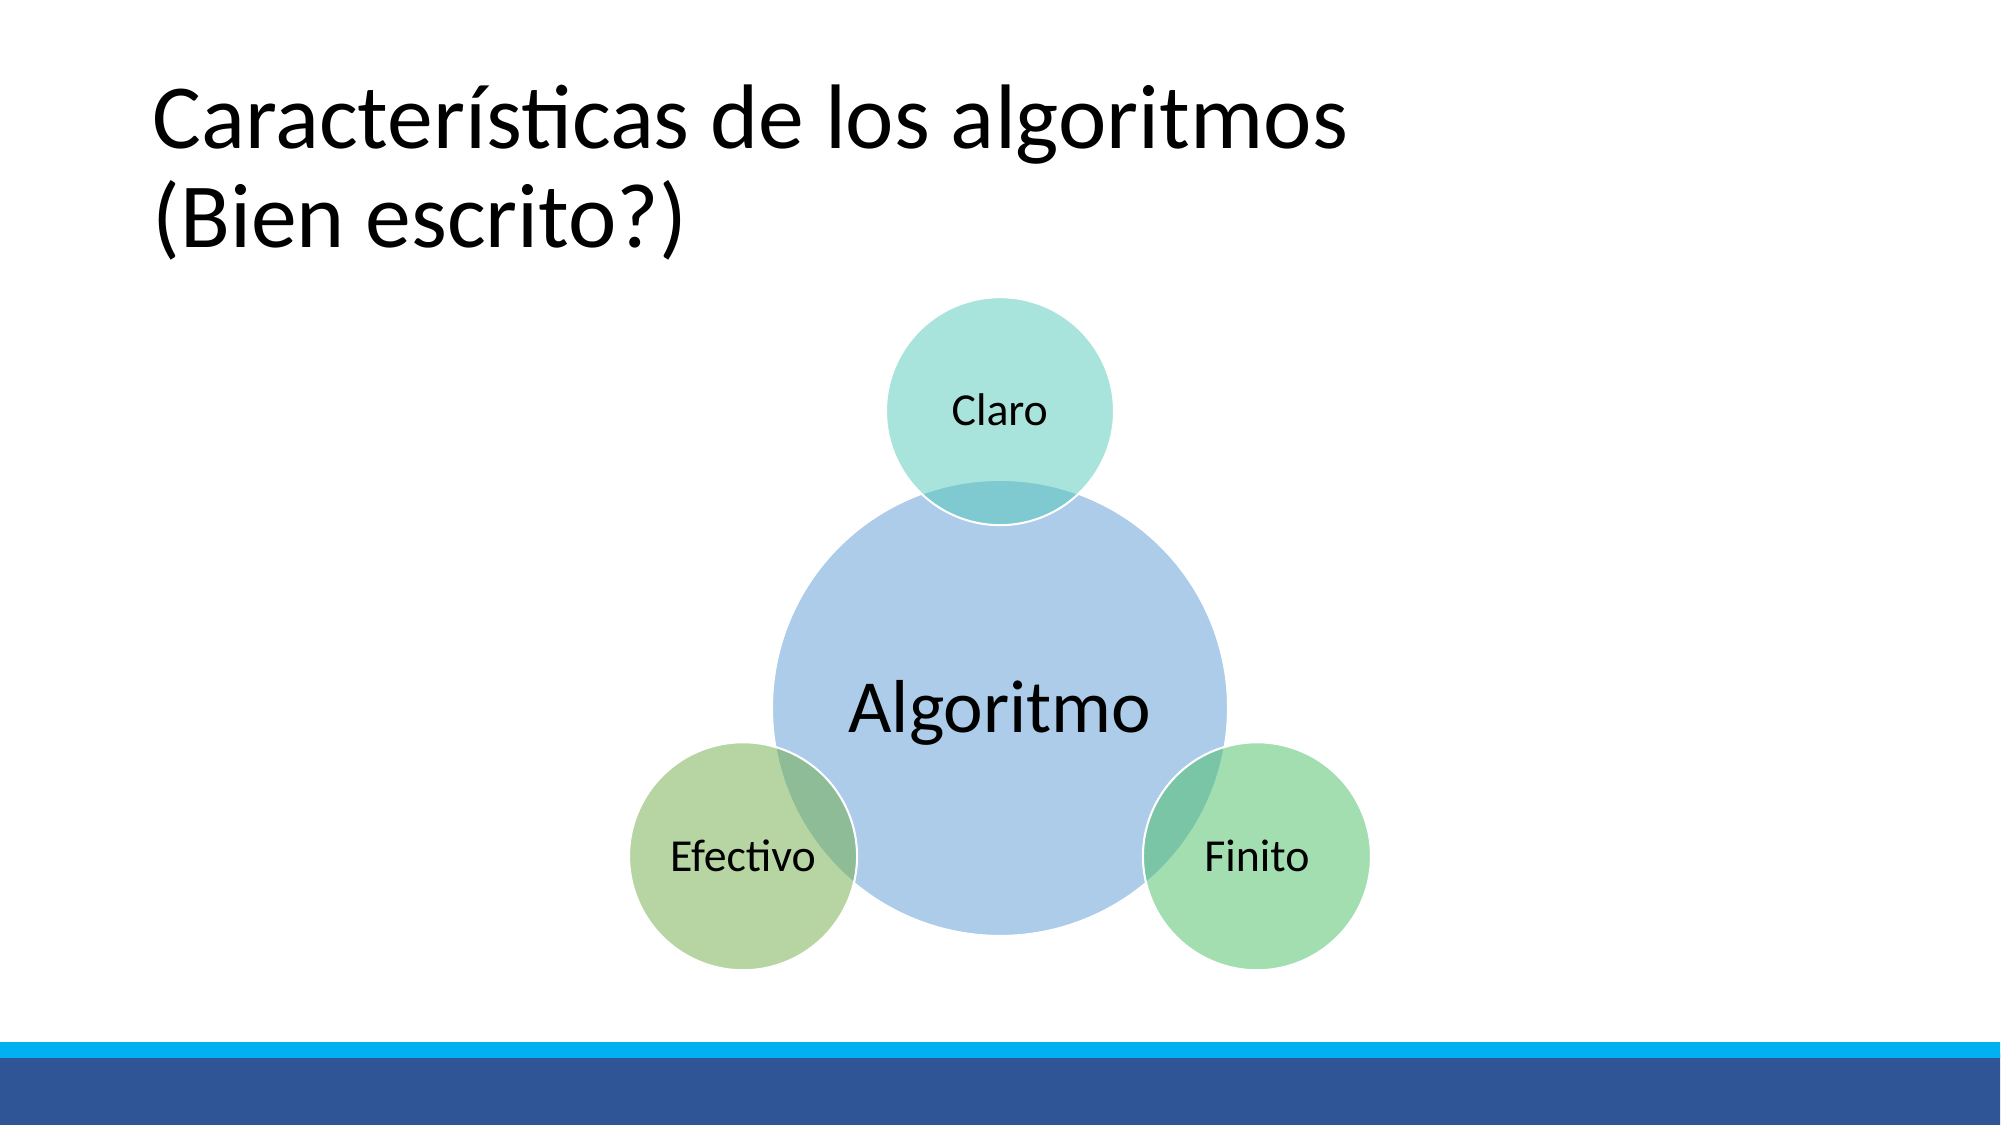

# Características de los algoritmos (Bien escrito?)
Algoritmo
Claro
Finito
Efectivo